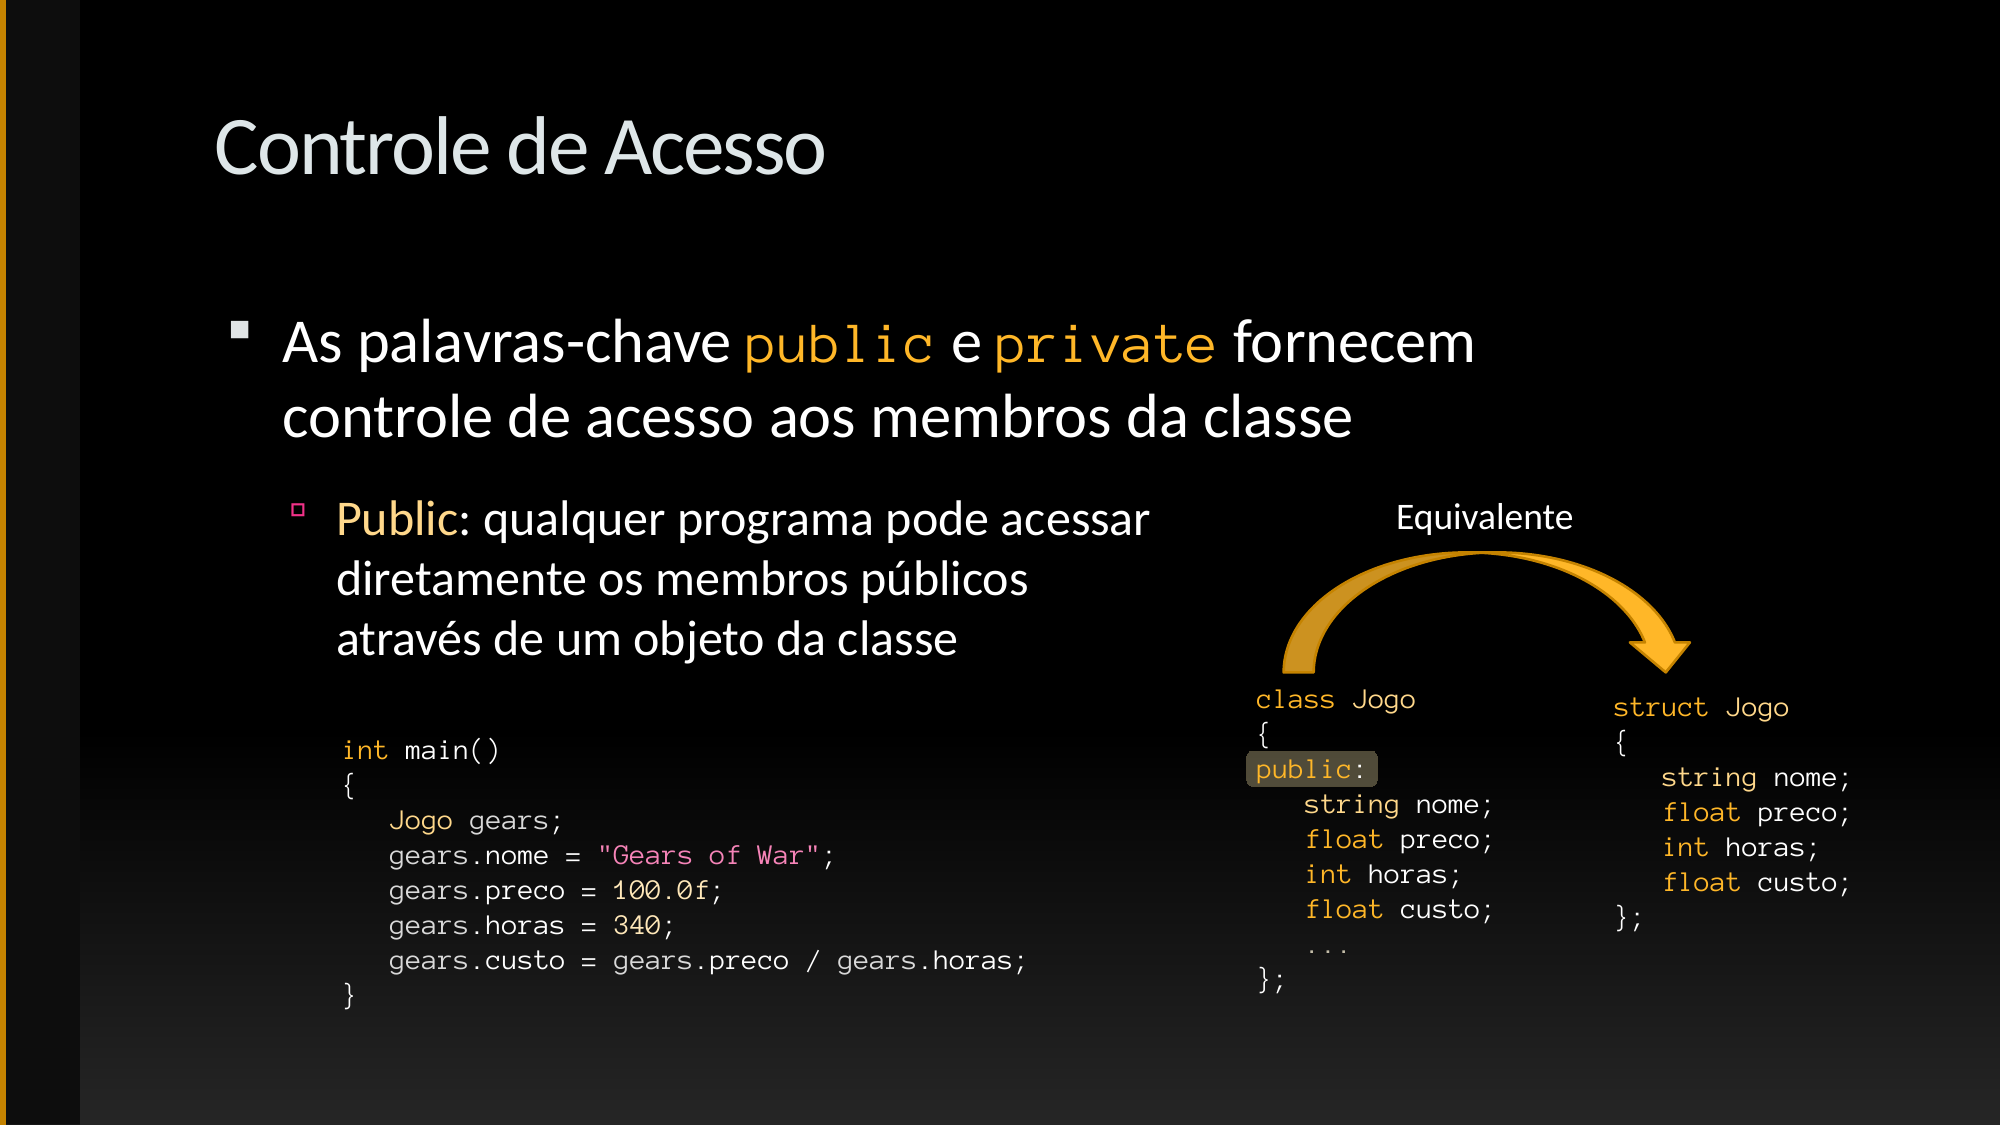

# Controle de Acesso
As palavras-chave public e private fornecem
controle de acesso aos membros da classe
Public: qualquer programa pode acessar
diretamente os membros públicos
através de um objeto da classe
Equivalente

class Jogo
{
public:
   string nome;
   float preco;
   int horas;
   float custo;
   ...
};
struct Jogo
{
   string nome;
   float preco;
   int horas;
   float custo;
};

int main()
{
   Jogo gears;
   gears.nome = "Gears of War";
   gears.preco = 100.0f;
   gears.horas = 340;
   gears.custo = gears.preco / gears.horas;
}